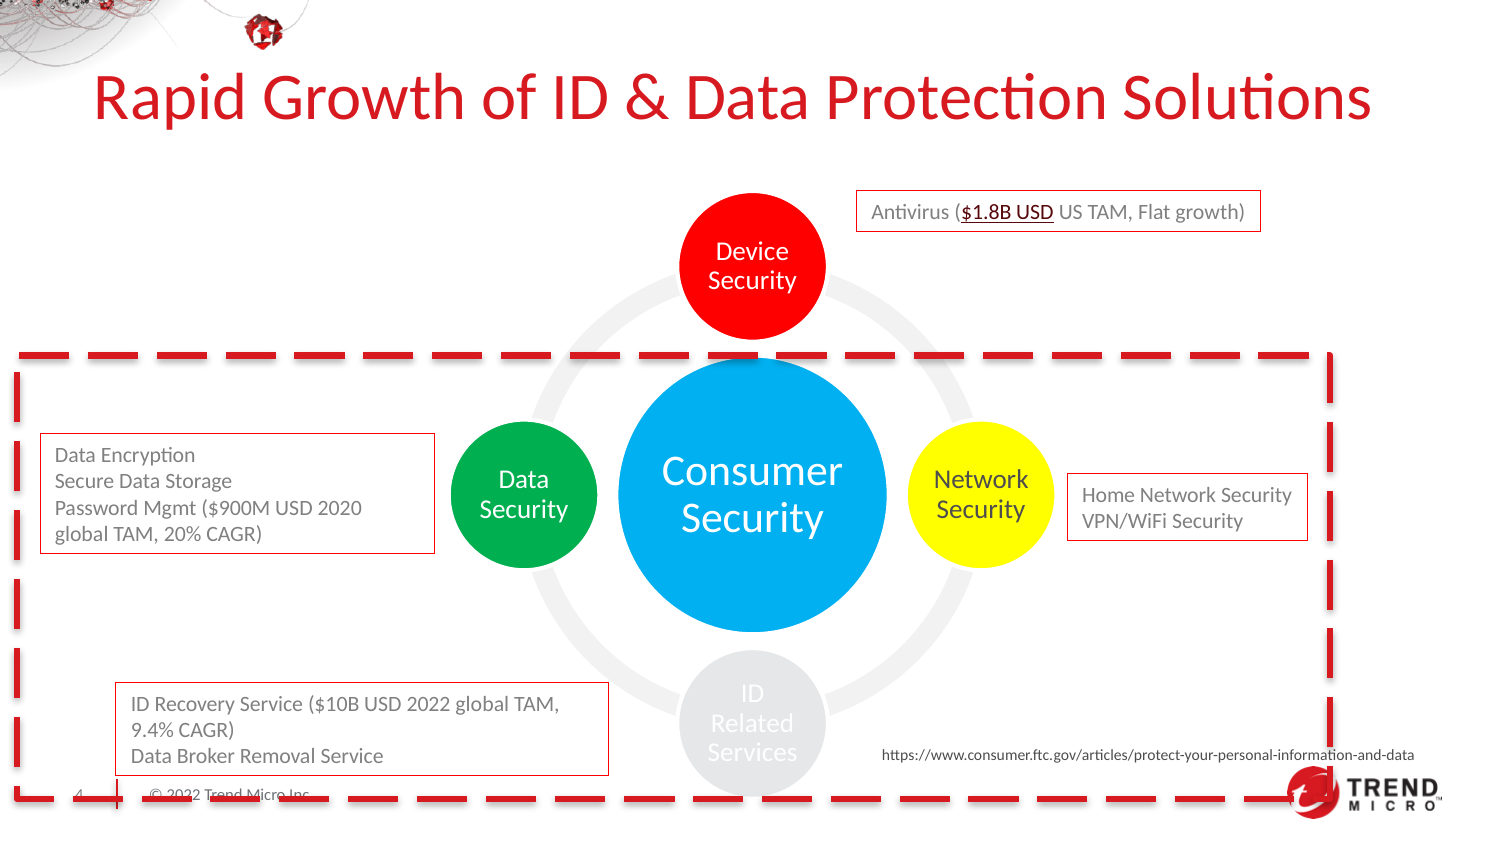

# Rapid Growth of ID & Data Protection Solutions
Consumer Security
Device Security
Network Security
ID Related Services
Data Security
Antivirus ($1.8B USD US TAM, Flat growth)

Data Encryption
Secure Data Storage
Password Mgmt ($900M USD 2020 global TAM, 20% CAGR)
Home Network Security
VPN/WiFi Security
ID Recovery Service ($10B USD 2022 global TAM, 9.4% CAGR)
Data Broker Removal Service
https://www.consumer.ftc.gov/articles/protect-your-personal-information-and-data